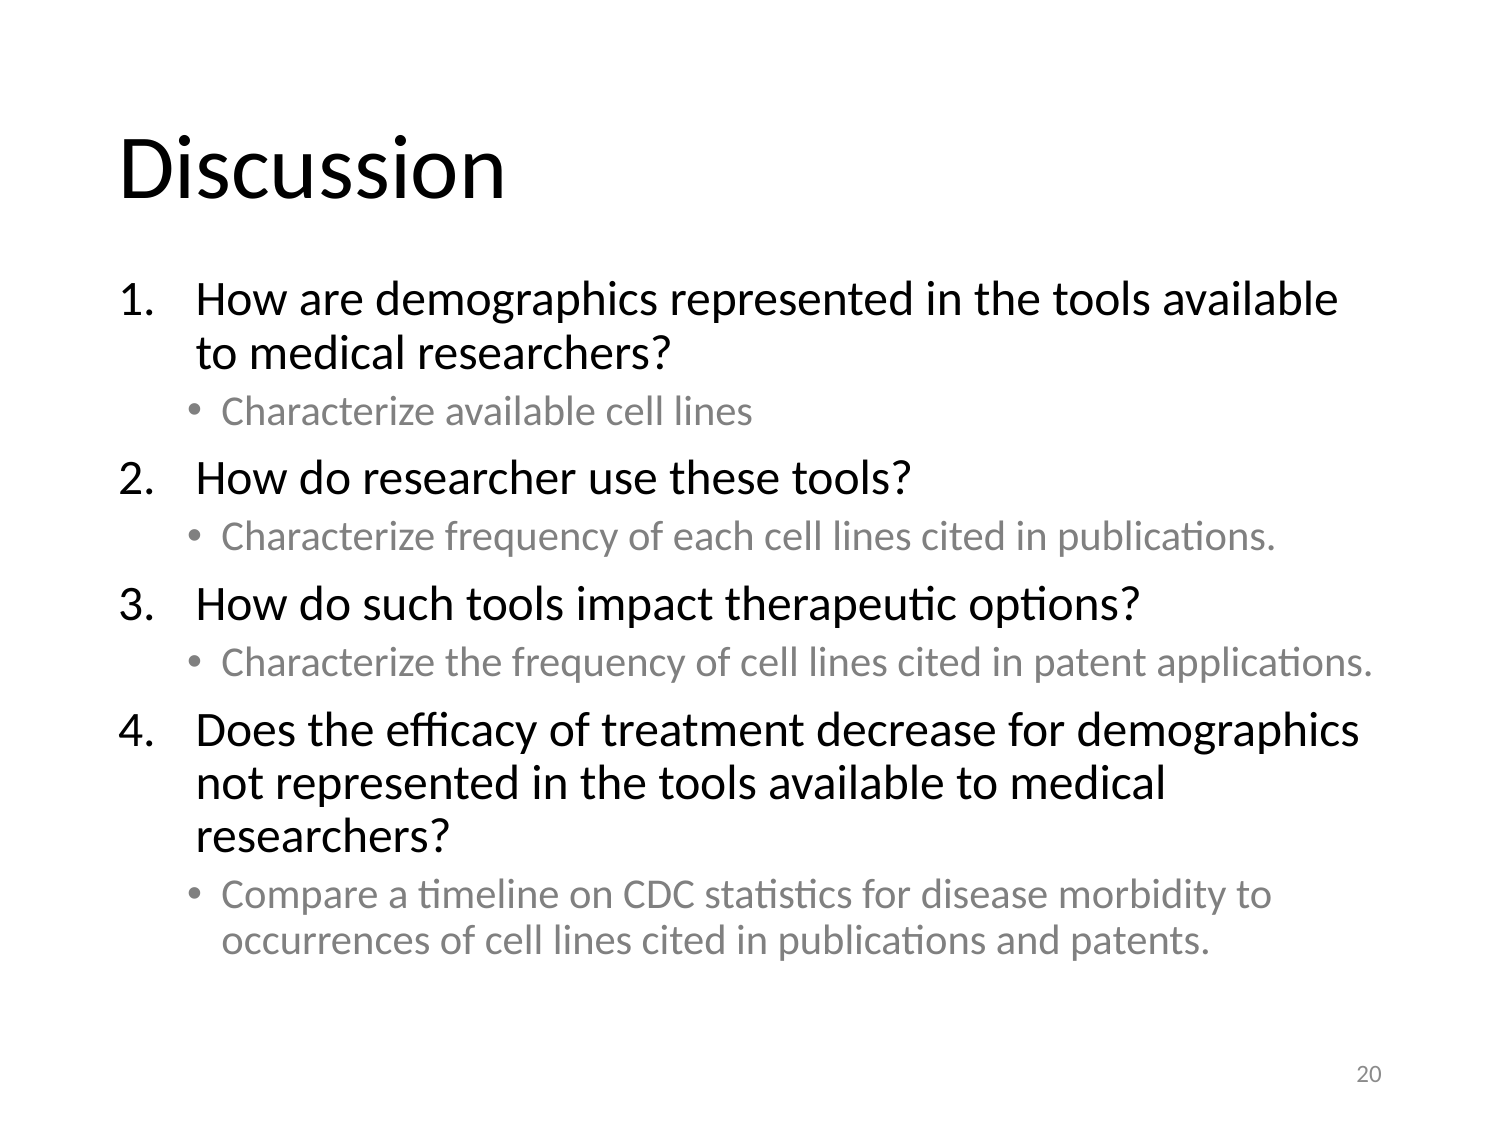

# Discussion
How are demographics represented in the tools available to medical researchers?
Characterize available cell lines
How do researcher use these tools?
Characterize frequency of each cell lines cited in publications.
How do such tools impact therapeutic options?
Characterize the frequency of cell lines cited in patent applications.
Does the efficacy of treatment decrease for demographics not represented in the tools available to medical researchers?
Compare a timeline on CDC statistics for disease morbidity to occurrences of cell lines cited in publications and patents.
20